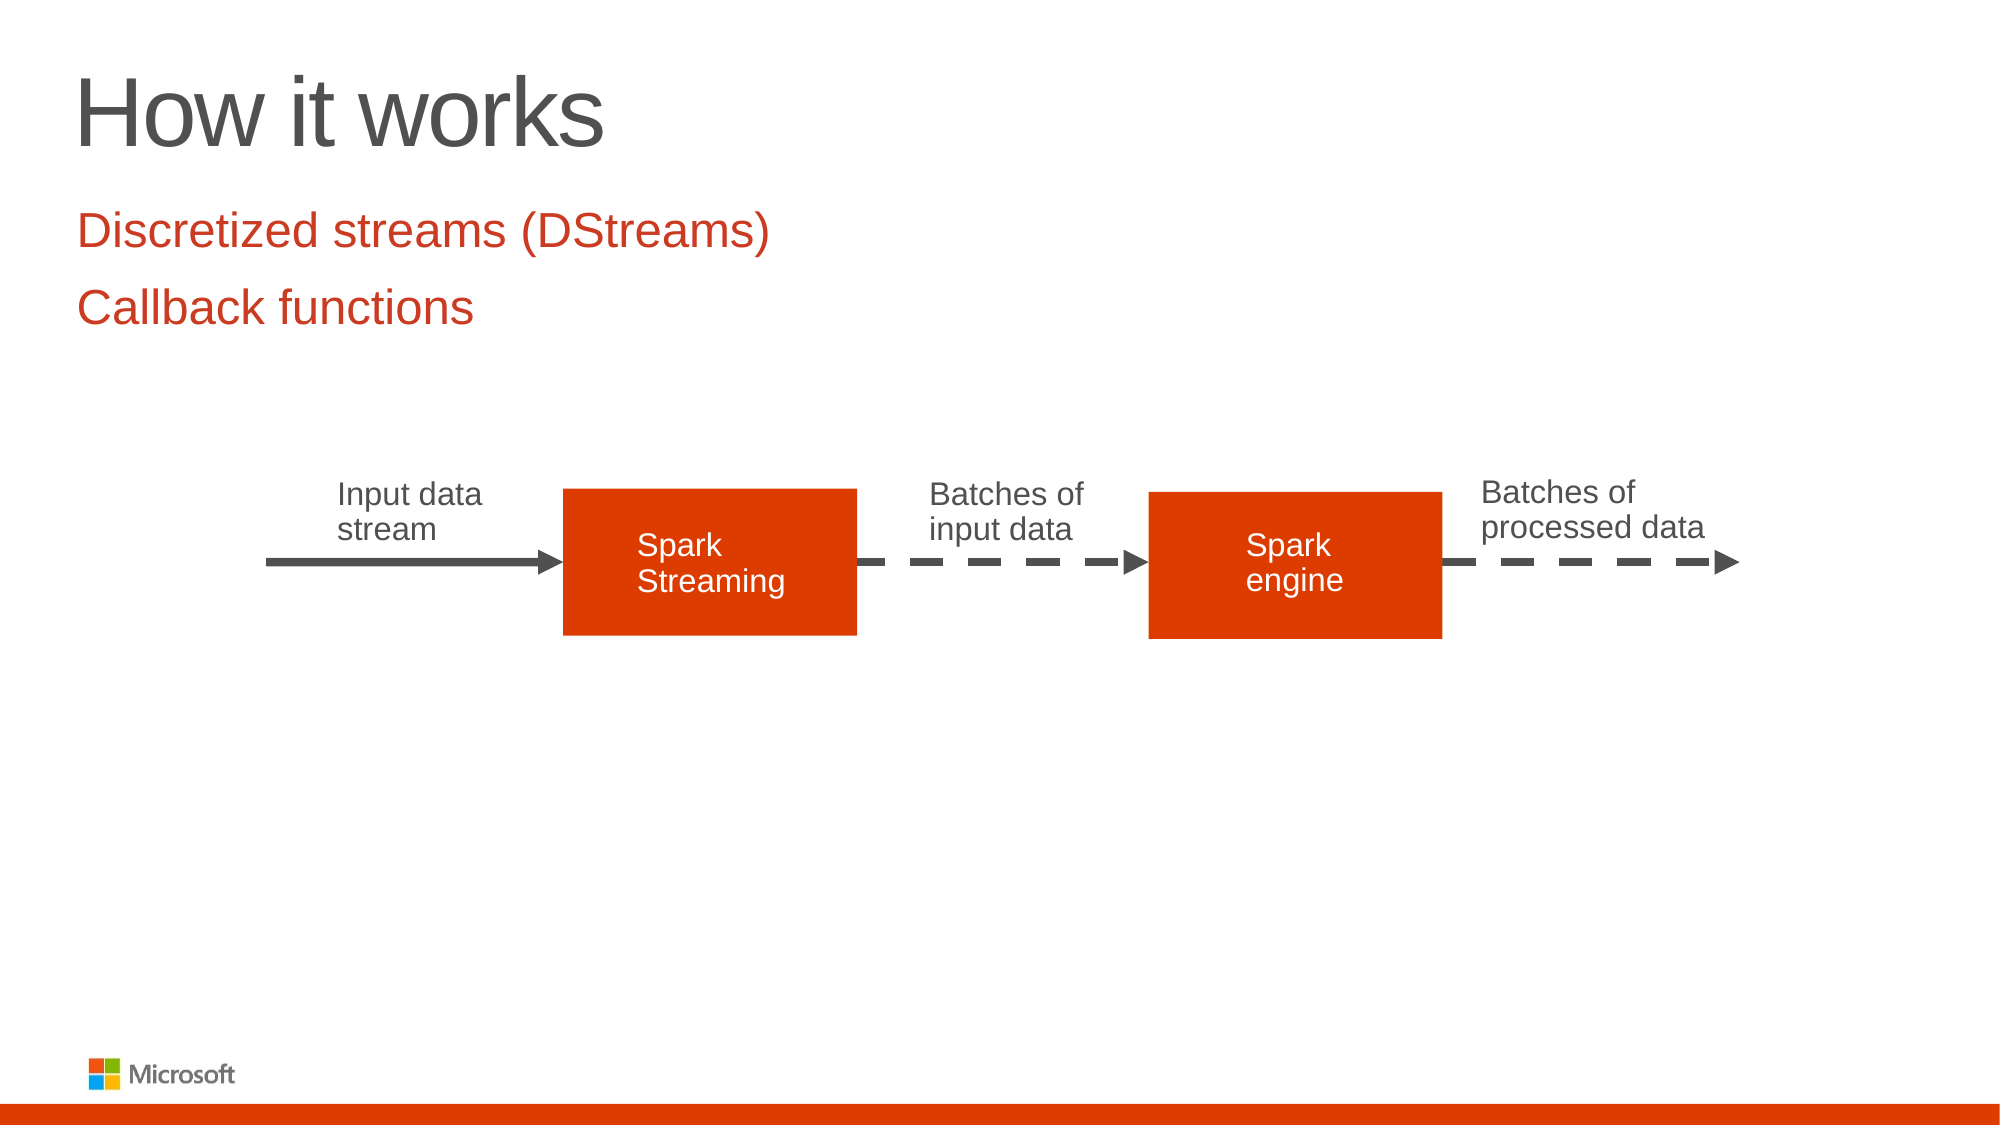

# How it works
Discretized streams (DStreams)
Callback functions
Batches of processed data
Input data stream
Batches of input data

Spark Streaming

Spark engine